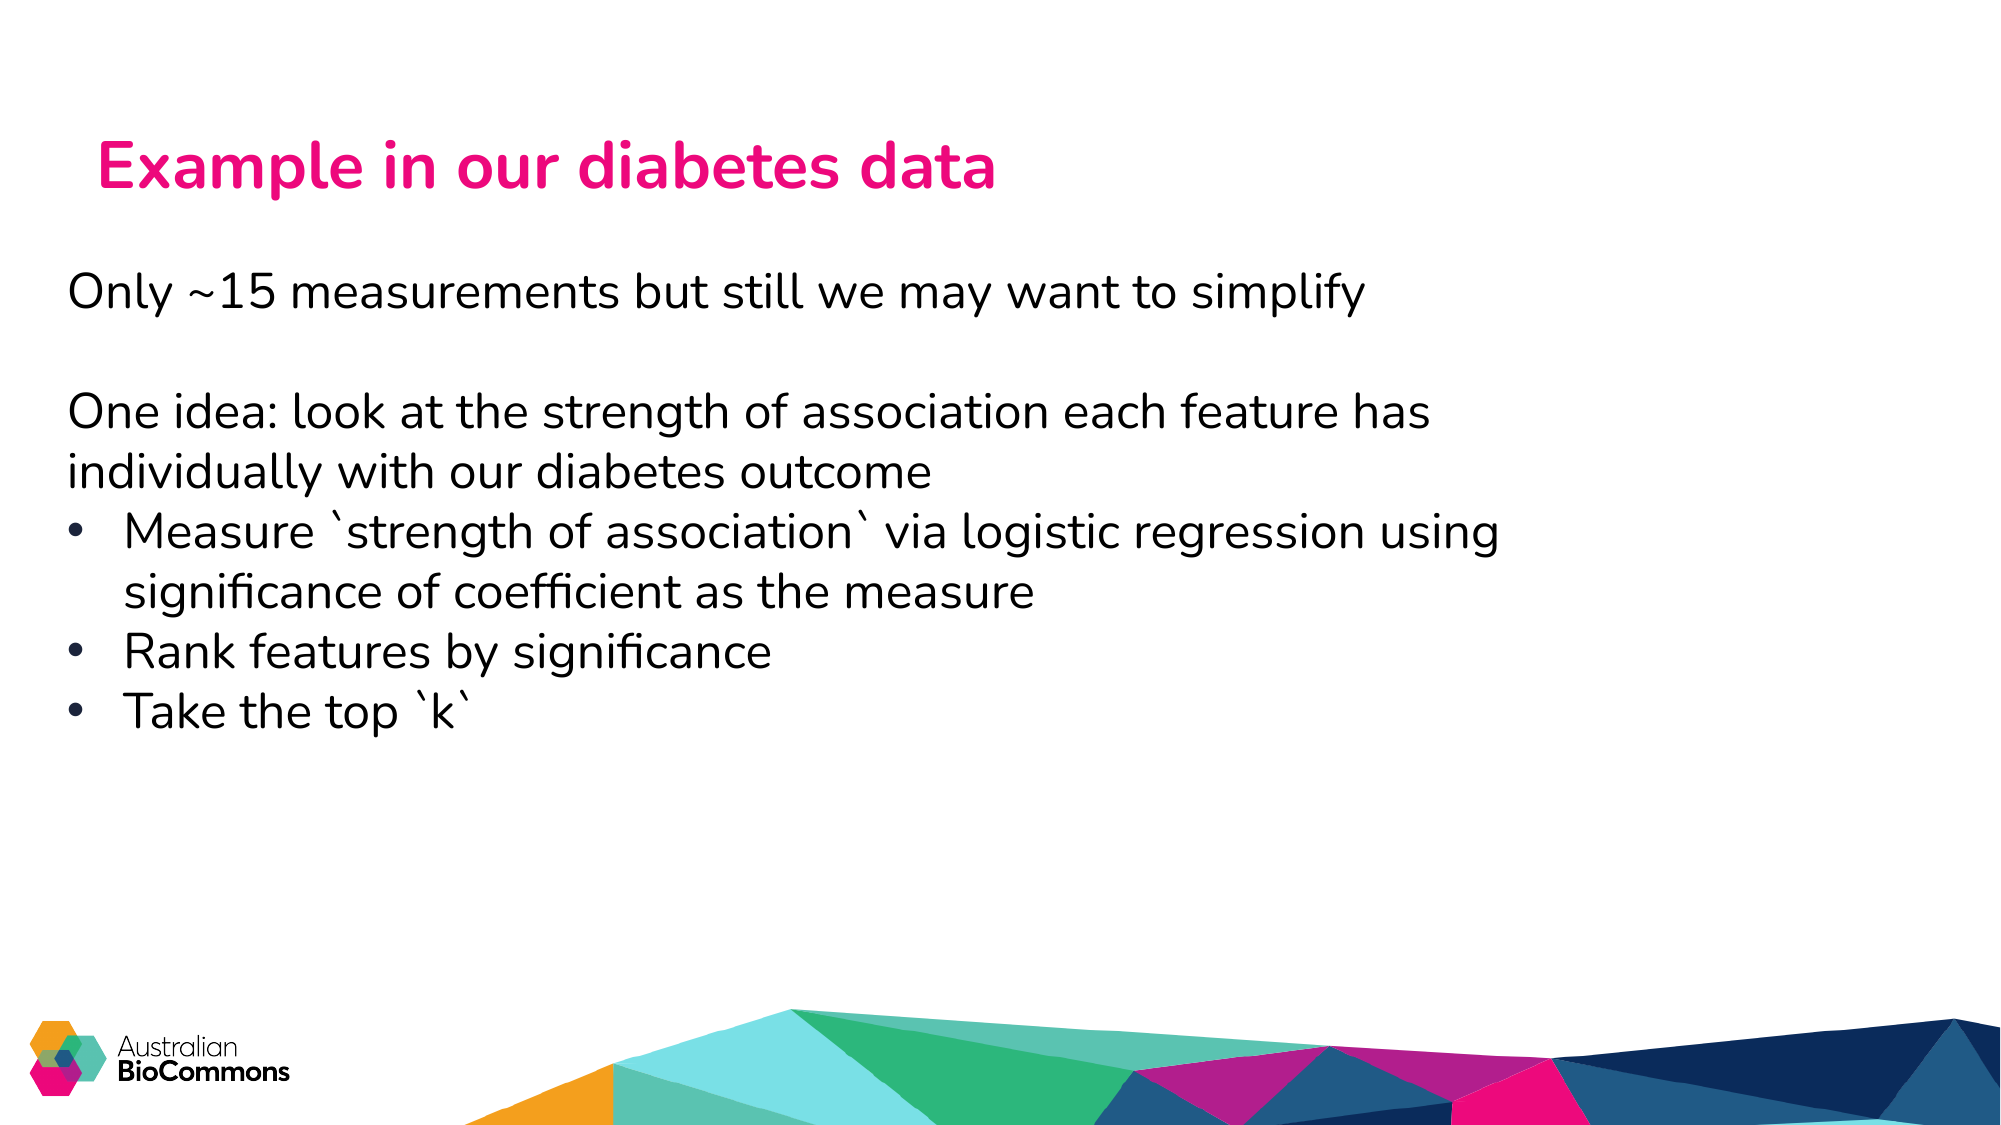

# Example in our diabetes data
Only ~15 measurements but still we may want to simplify

One idea: look at the strength of association each feature has individually with our diabetes outcome
Measure `strength of association` via logistic regression using significance of coefficient as the measure
Rank features by significance
Take the top `k`